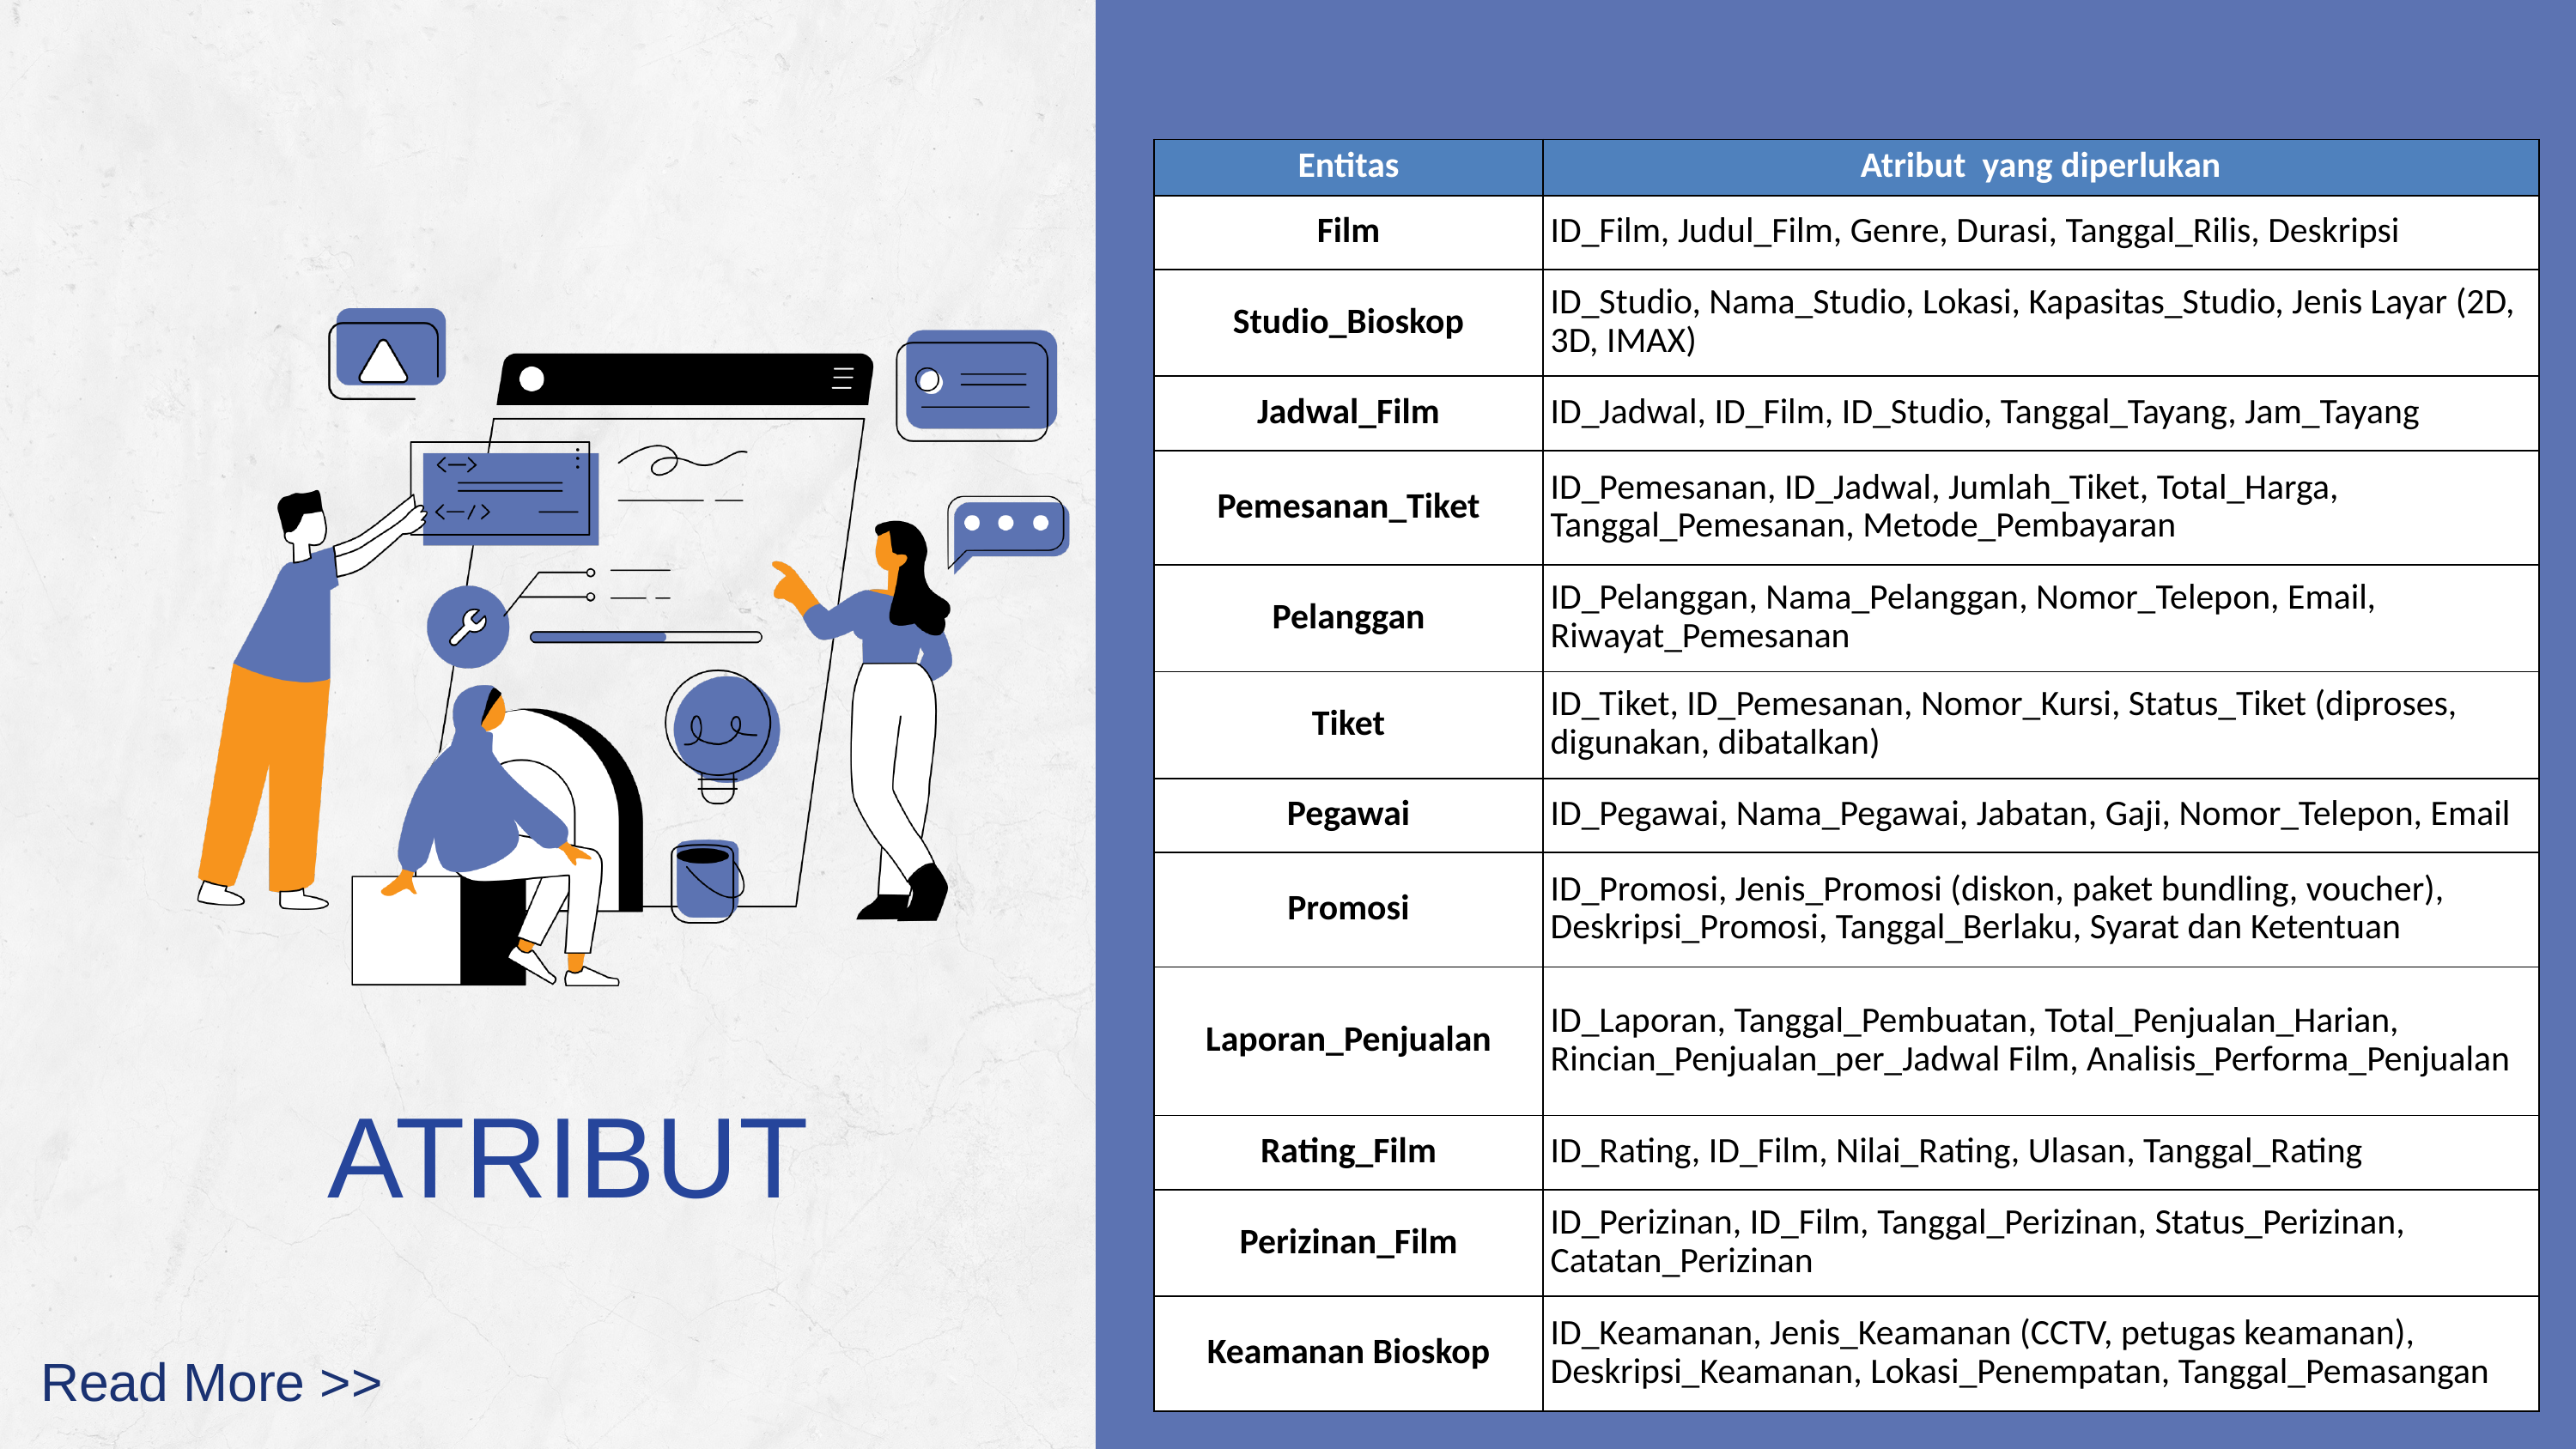

| Entitas | Atribut yang diperlukan |
| --- | --- |
| Film | ID\_Film, Judul\_Film, Genre, Durasi, Tanggal\_Rilis, Deskripsi |
| Studio\_Bioskop | ID\_Studio, Nama\_Studio, Lokasi, Kapasitas\_Studio, Jenis Layar (2D, 3D, IMAX) |
| Jadwal\_Film | ID\_Jadwal, ID\_Film, ID\_Studio, Tanggal\_Tayang, Jam\_Tayang |
| Pemesanan\_Tiket | ID\_Pemesanan, ID\_Jadwal, Jumlah\_Tiket, Total\_Harga, Tanggal\_Pemesanan, Metode\_Pembayaran |
| Pelanggan | ID\_Pelanggan, Nama\_Pelanggan, Nomor\_Telepon, Email, Riwayat\_Pemesanan |
| Tiket | ID\_Tiket, ID\_Pemesanan, Nomor\_Kursi, Status\_Tiket (diproses, digunakan, dibatalkan) |
| Pegawai | ID\_Pegawai, Nama\_Pegawai, Jabatan, Gaji, Nomor\_Telepon, Email |
| Promosi | ID\_Promosi, Jenis\_Promosi (diskon, paket bundling, voucher), Deskripsi\_Promosi, Tanggal\_Berlaku, Syarat dan Ketentuan |
| Laporan\_Penjualan | ID\_Laporan, Tanggal\_Pembuatan, Total\_Penjualan\_Harian, Rincian\_Penjualan\_per\_Jadwal Film, Analisis\_Performa\_Penjualan |
| Rating\_Film | ID\_Rating, ID\_Film, Nilai\_Rating, Ulasan, Tanggal\_Rating |
| Perizinan\_Film | ID\_Perizinan, ID\_Film, Tanggal\_Perizinan, Status\_Perizinan, Catatan\_Perizinan |
| Keamanan Bioskop | ID\_Keamanan, Jenis\_Keamanan (CCTV, petugas keamanan), Deskripsi\_Keamanan, Lokasi\_Penempatan, Tanggal\_Pemasangan |

ATRIBUT
Read More >>